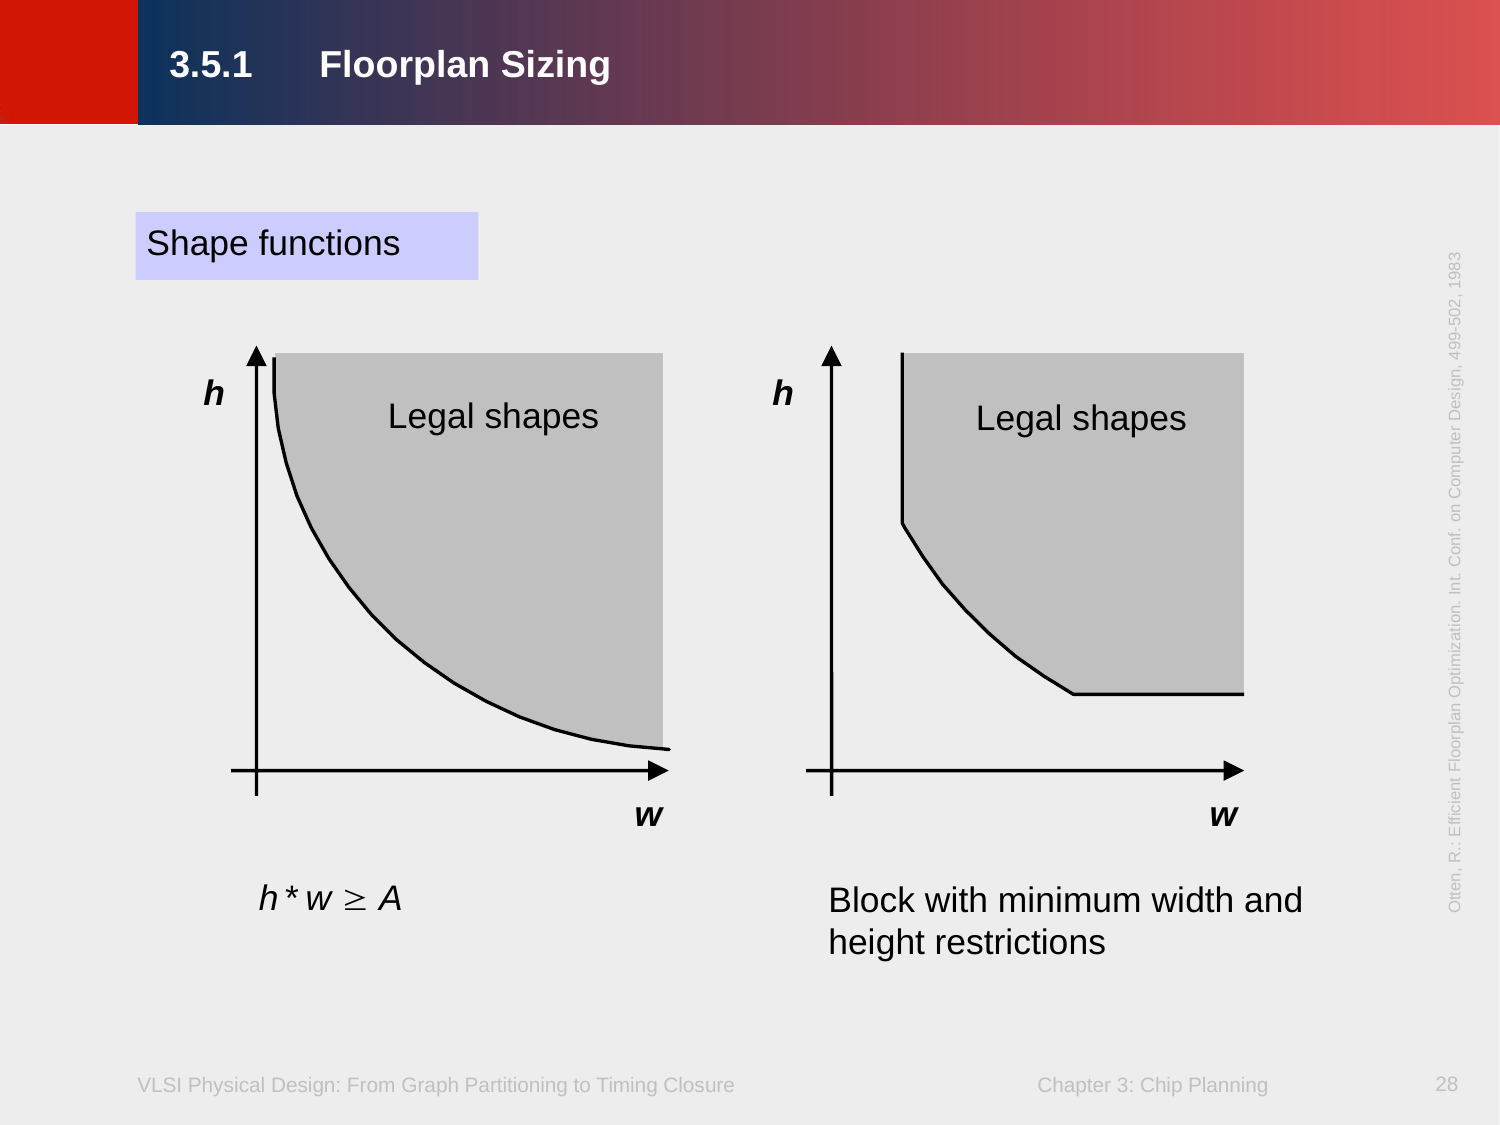

# 3.5.1	Floorplan Sizing
Shape functions

h
h
Legal shapes
Legal shapes
Otten, R.: Efficient Floorplan Optimization. Int. Conf. on Computer Design, 499-502, 1983

w
w
ha*aw ≥ A
Block with minimum width and
height restrictions
28